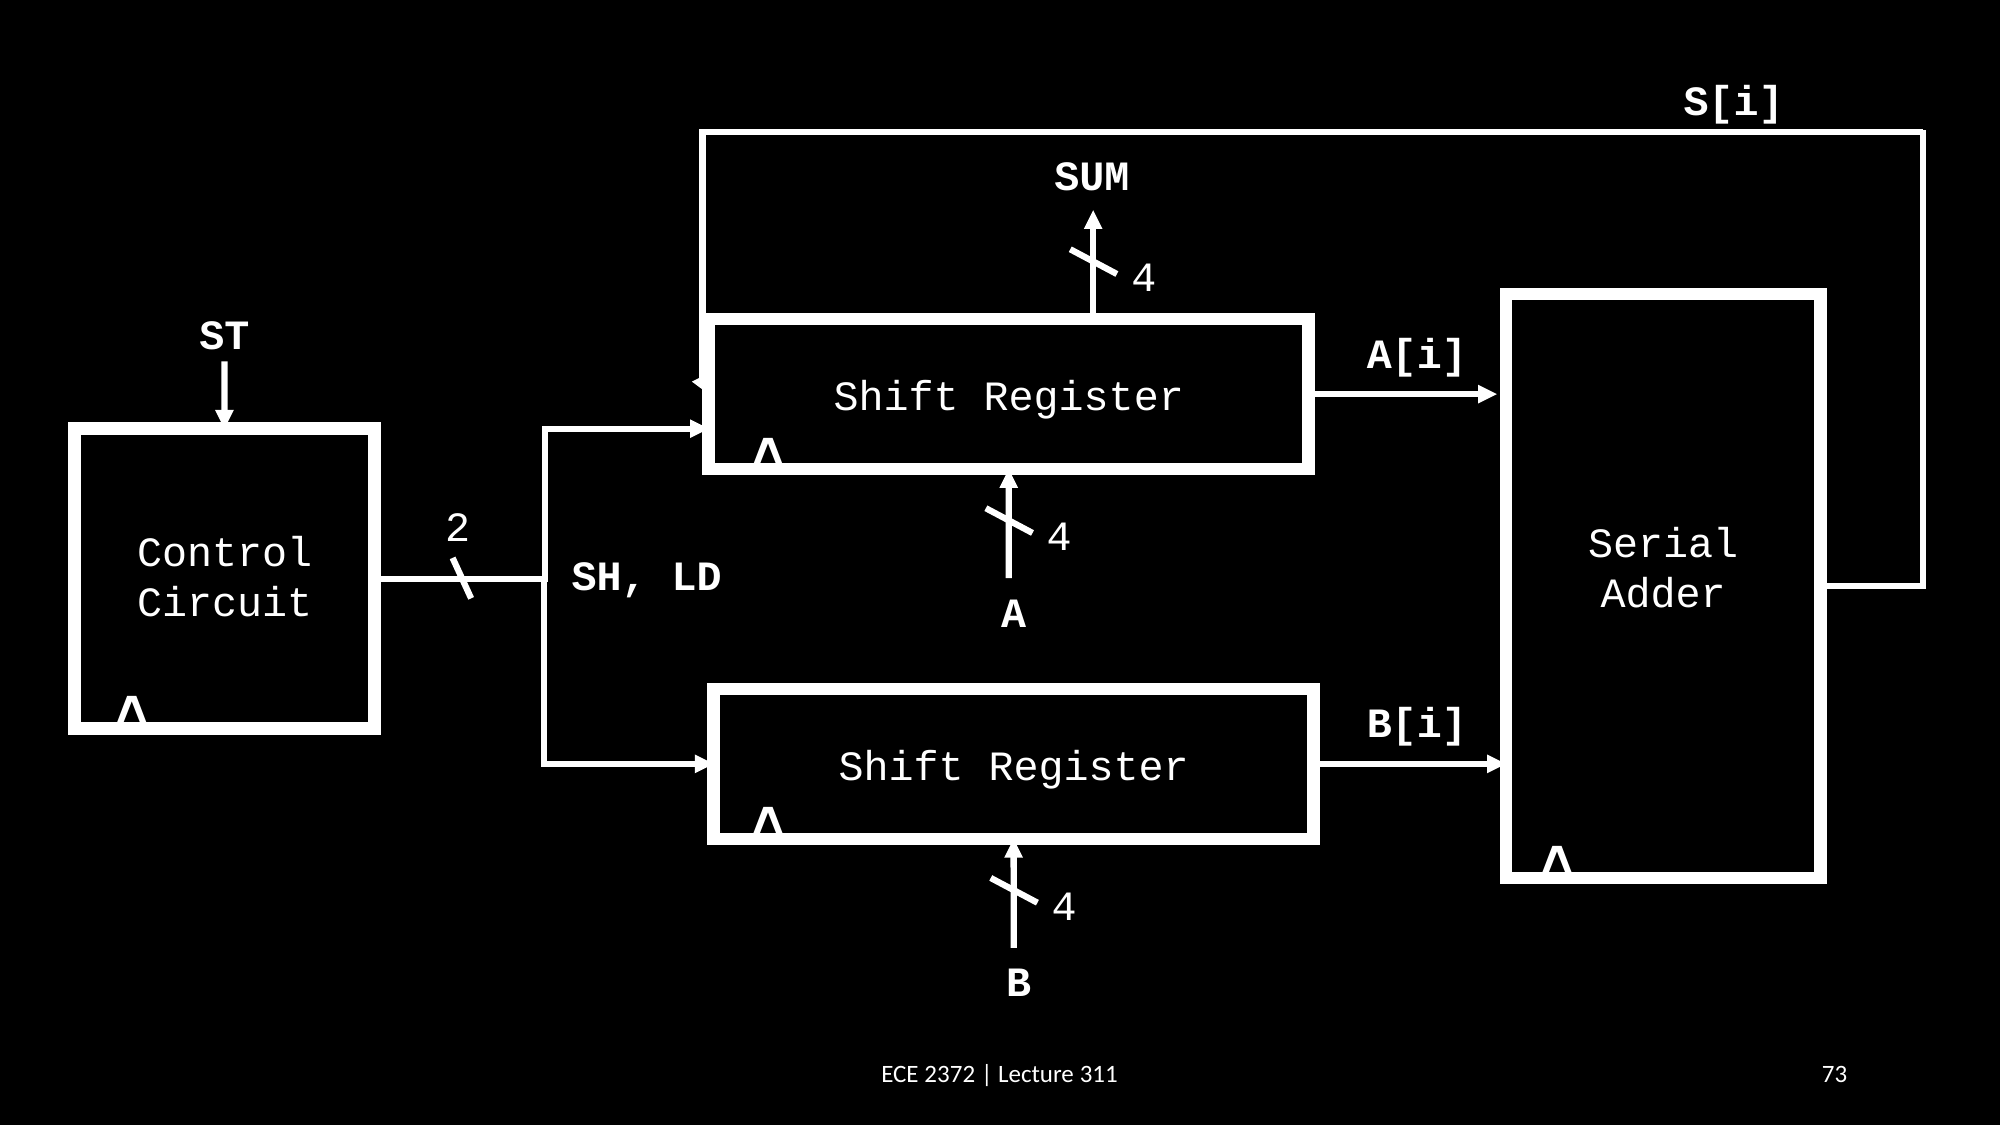

S[i]
SUM
4

ST

Shift Register
4
A
A[i]
>

Control
Circuit
>
2
Serial
Adder
SH, LD
B[i]

Shift Register
4
B
>
>
ECE 2372 | Lecture 311
73